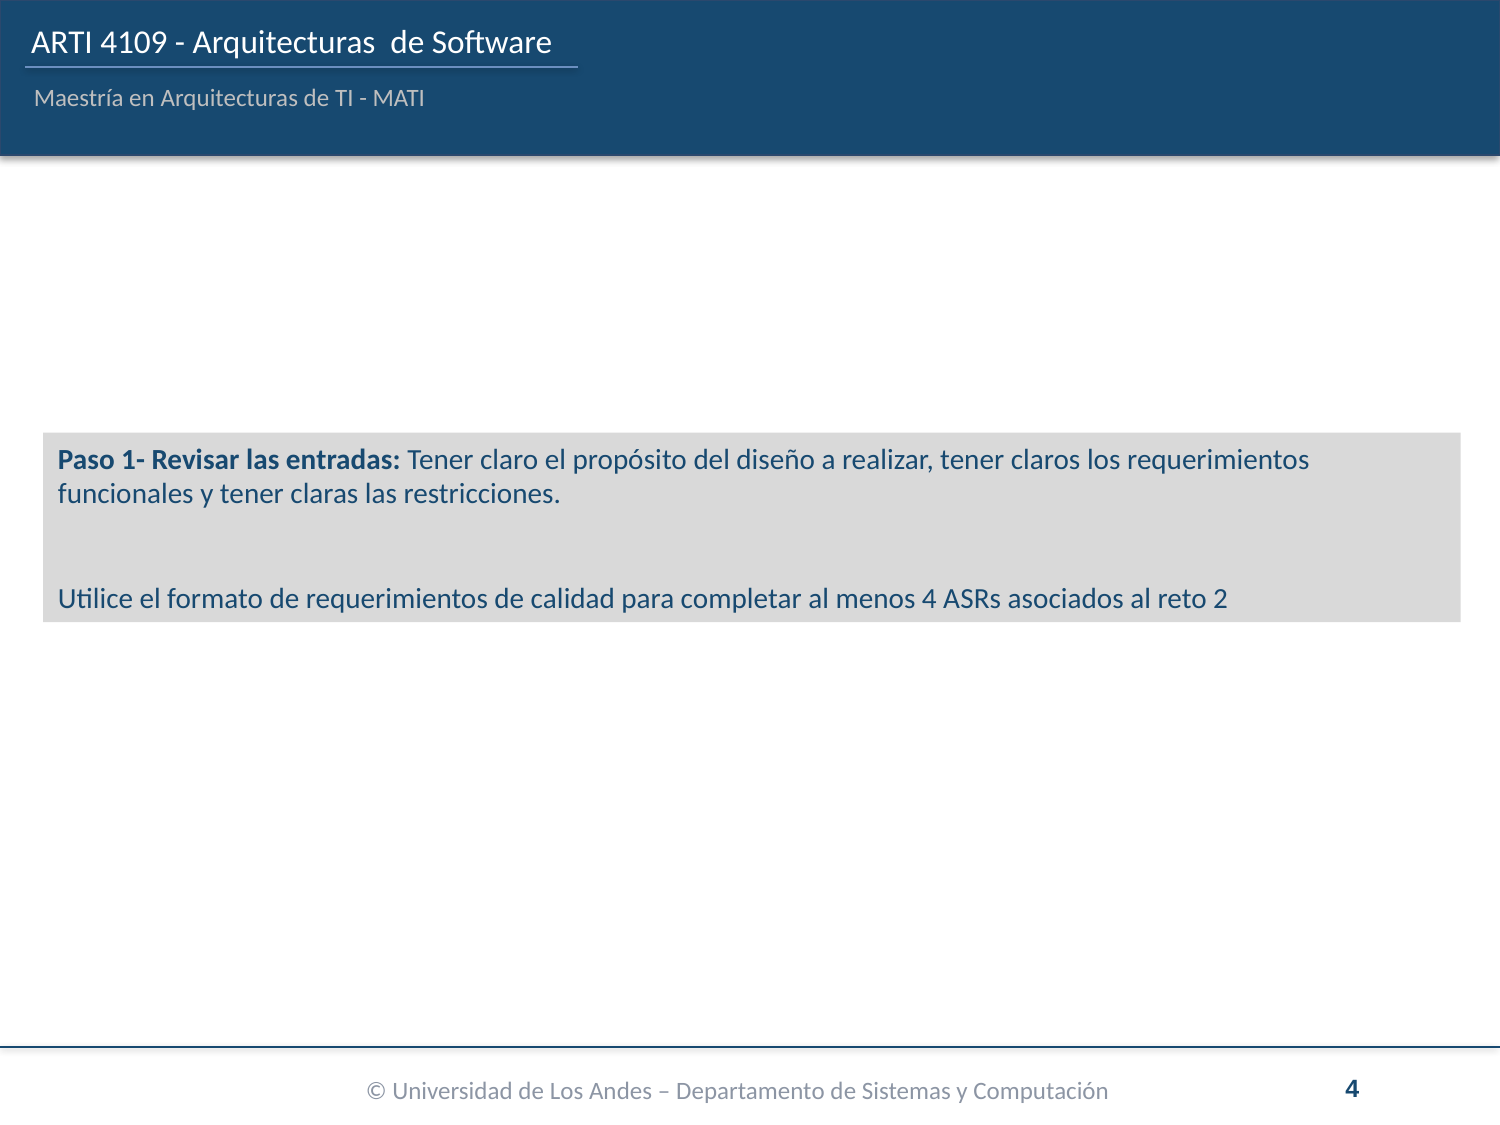

Paso 1- Revisar las entradas: Tener claro el propósito del diseño a realizar, tener claros los requerimientos funcionales y tener claras las restricciones.

Utilice el formato de requerimientos de calidad para completar al menos 4 ASRs asociados al reto 2
4
© Universidad de Los Andes – Departamento de Sistemas y Computación